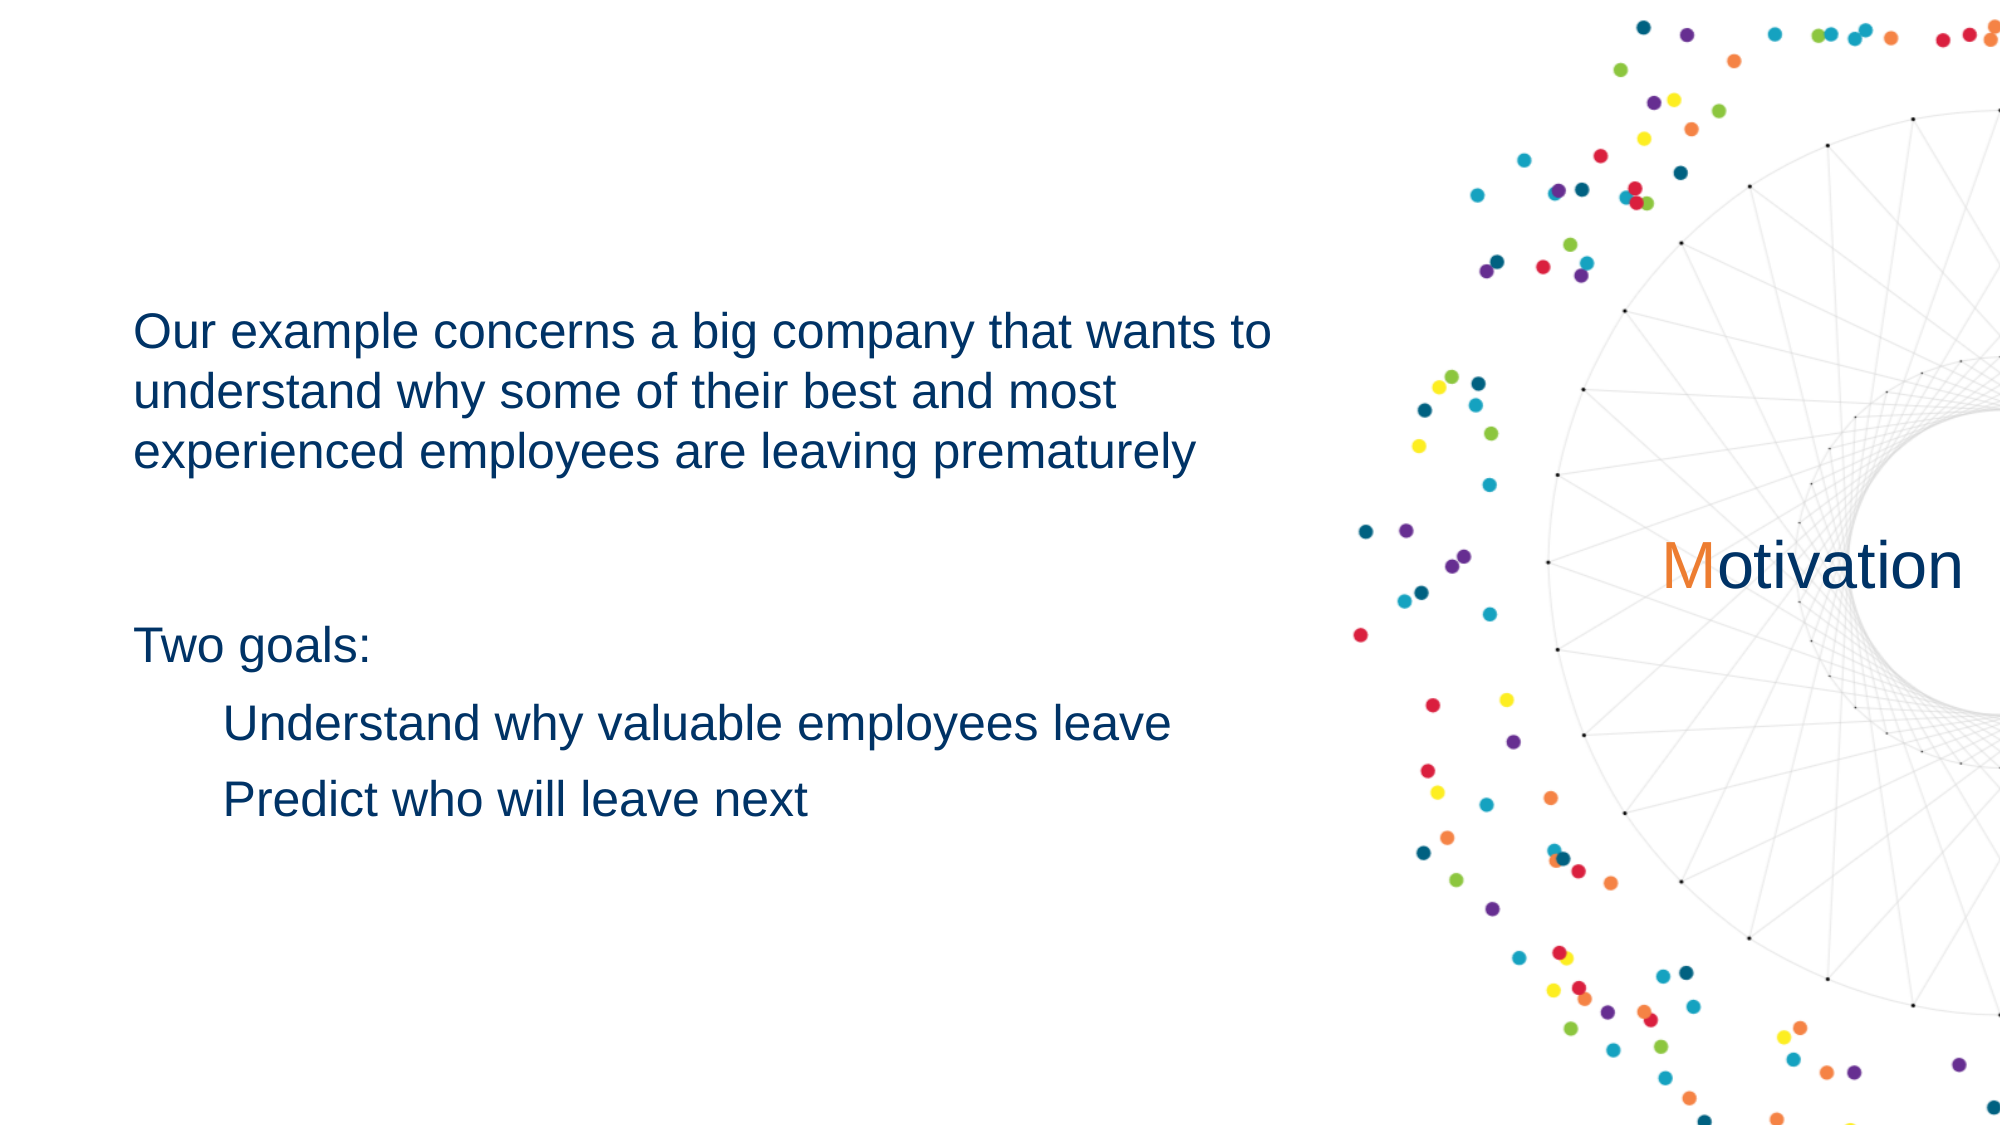

Our example concerns a big company that wants to understand why some of their best and most experienced employees are leaving prematurely
Motivation
Two goals:
Understand why valuable employees leave
Predict who will leave next